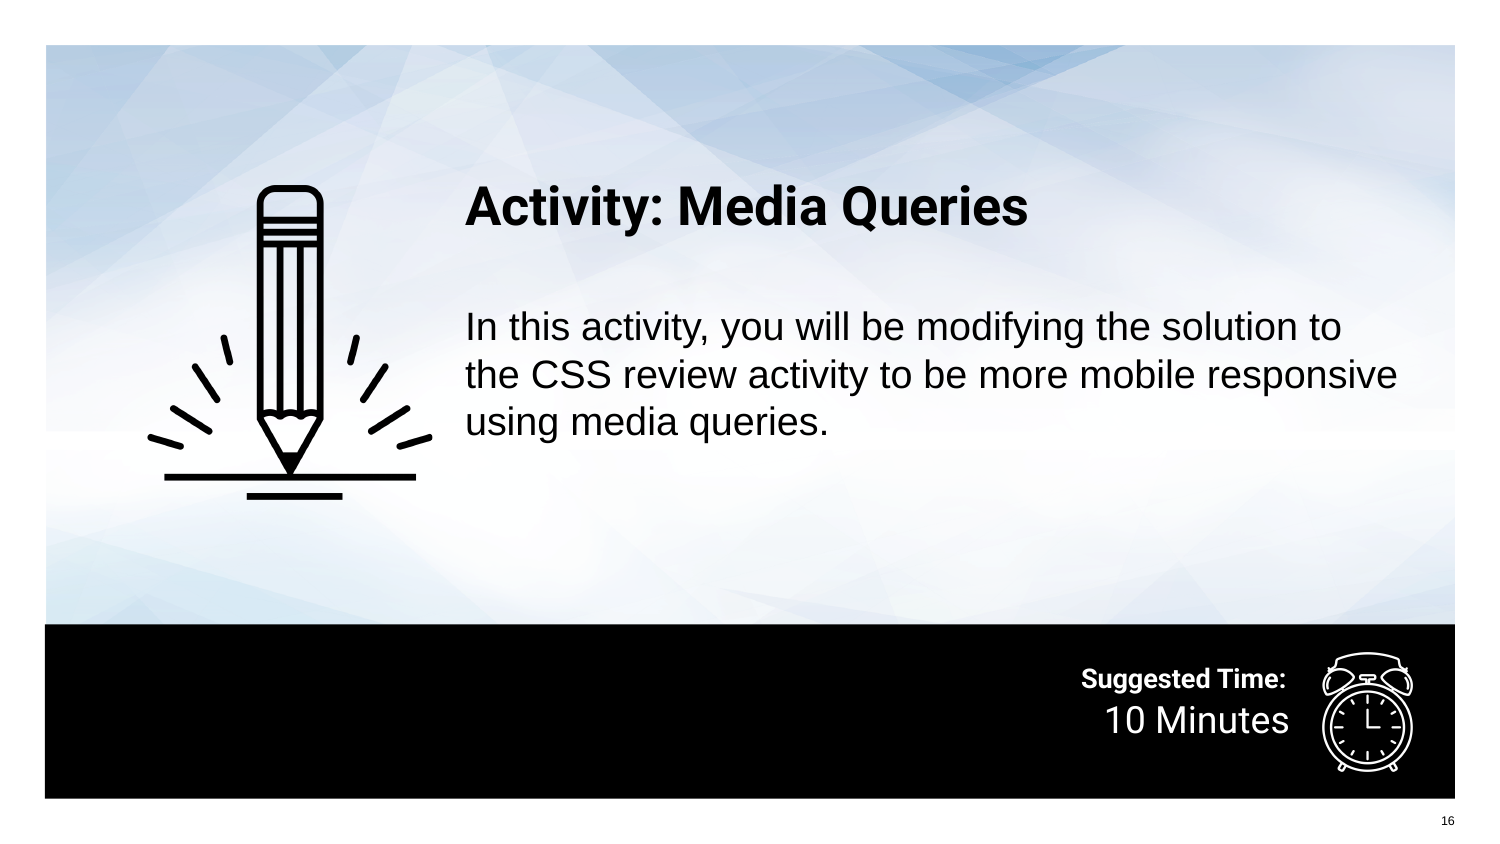

Activity: Media Queries

In this activity, you will be modifying the solution to the CSS review activity to be more mobile responsive using media queries.
# 10 Minutes

16